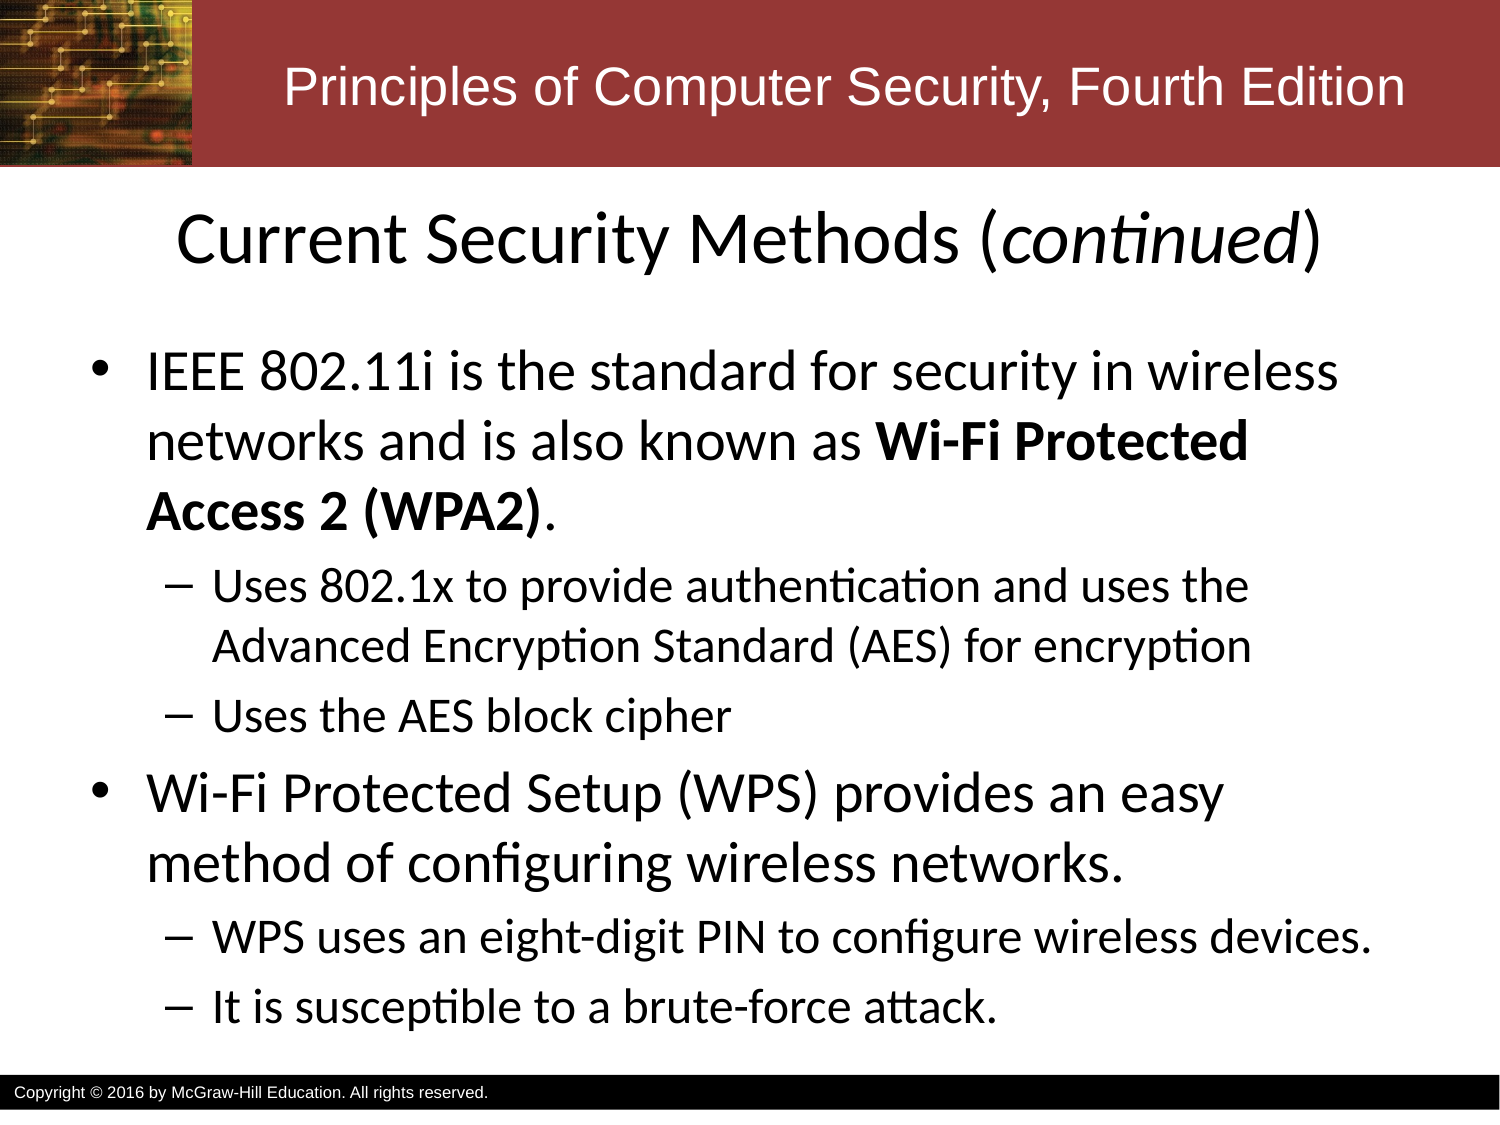

# Current Security Methods (continued)
IEEE 802.11i is the standard for security in wireless networks and is also known as Wi-Fi Protected Access 2 (WPA2).
Uses 802.1x to provide authentication and uses the Advanced Encryption Standard (AES) for encryption
Uses the AES block cipher
Wi-Fi Protected Setup (WPS) provides an easy method of configuring wireless networks.
WPS uses an eight-digit PIN to configure wireless devices.
It is susceptible to a brute-force attack.